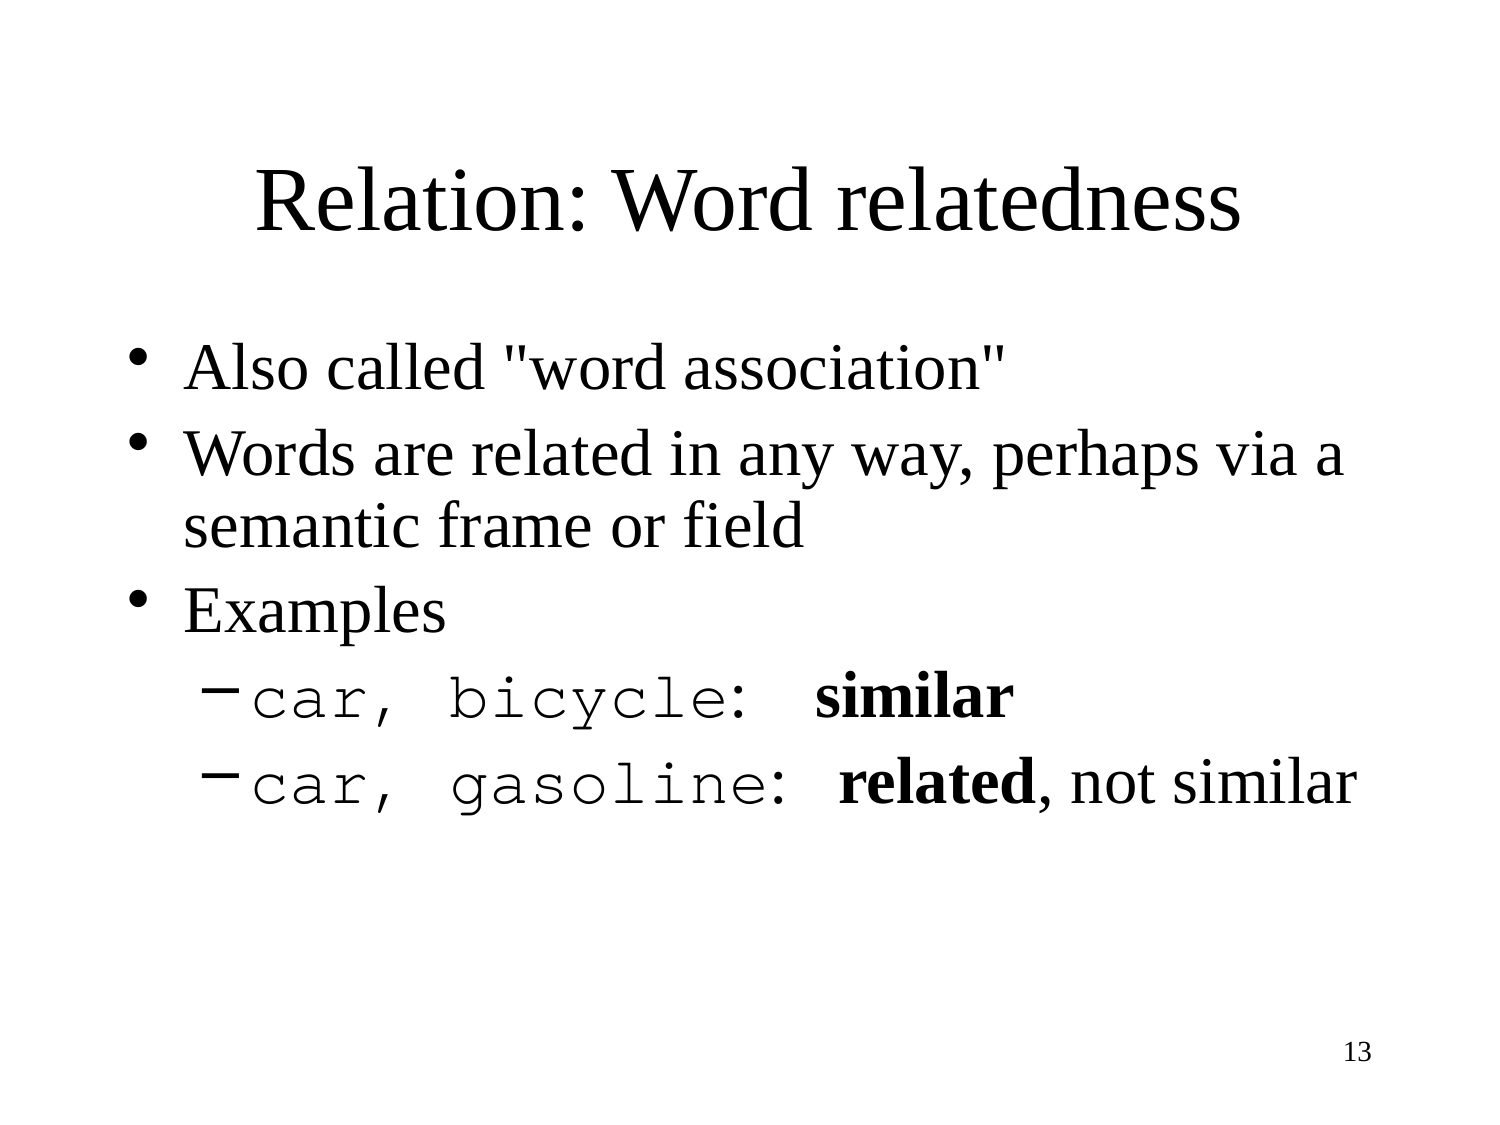

# Relation: Word relatedness
Also called "word association"
Words are related in any way, perhaps via a semantic frame or field
Examples
car, bicycle:    similar
car, gasoline:   related, not similar

13